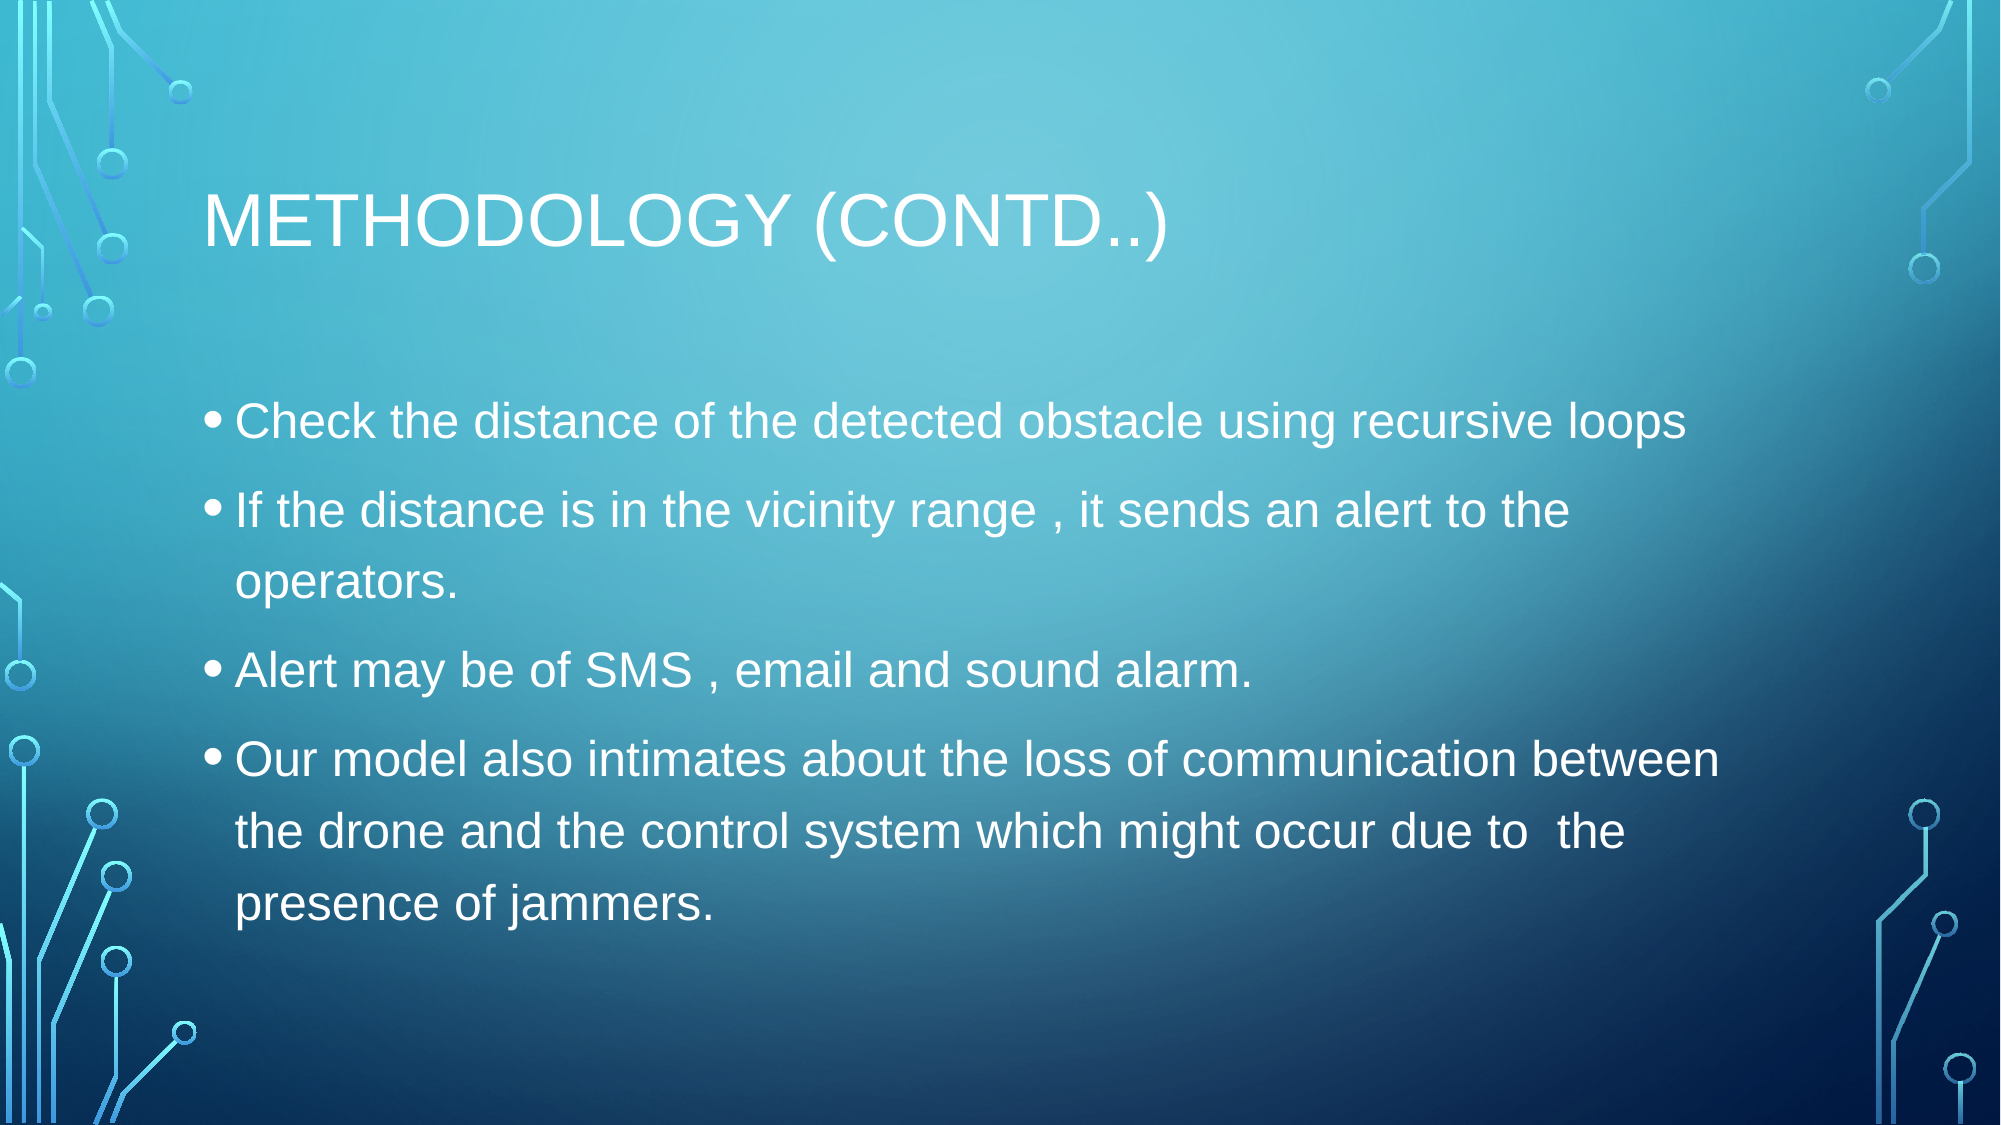

# METHODOLOGY (CONTD..)
Check the distance of the detected obstacle using recursive loops
If the distance is in the vicinity range , it sends an alert to the operators.
Alert may be of SMS , email and sound alarm.
Our model also intimates about the loss of communication between the drone and the control system which might occur due to  the presence of jammers.